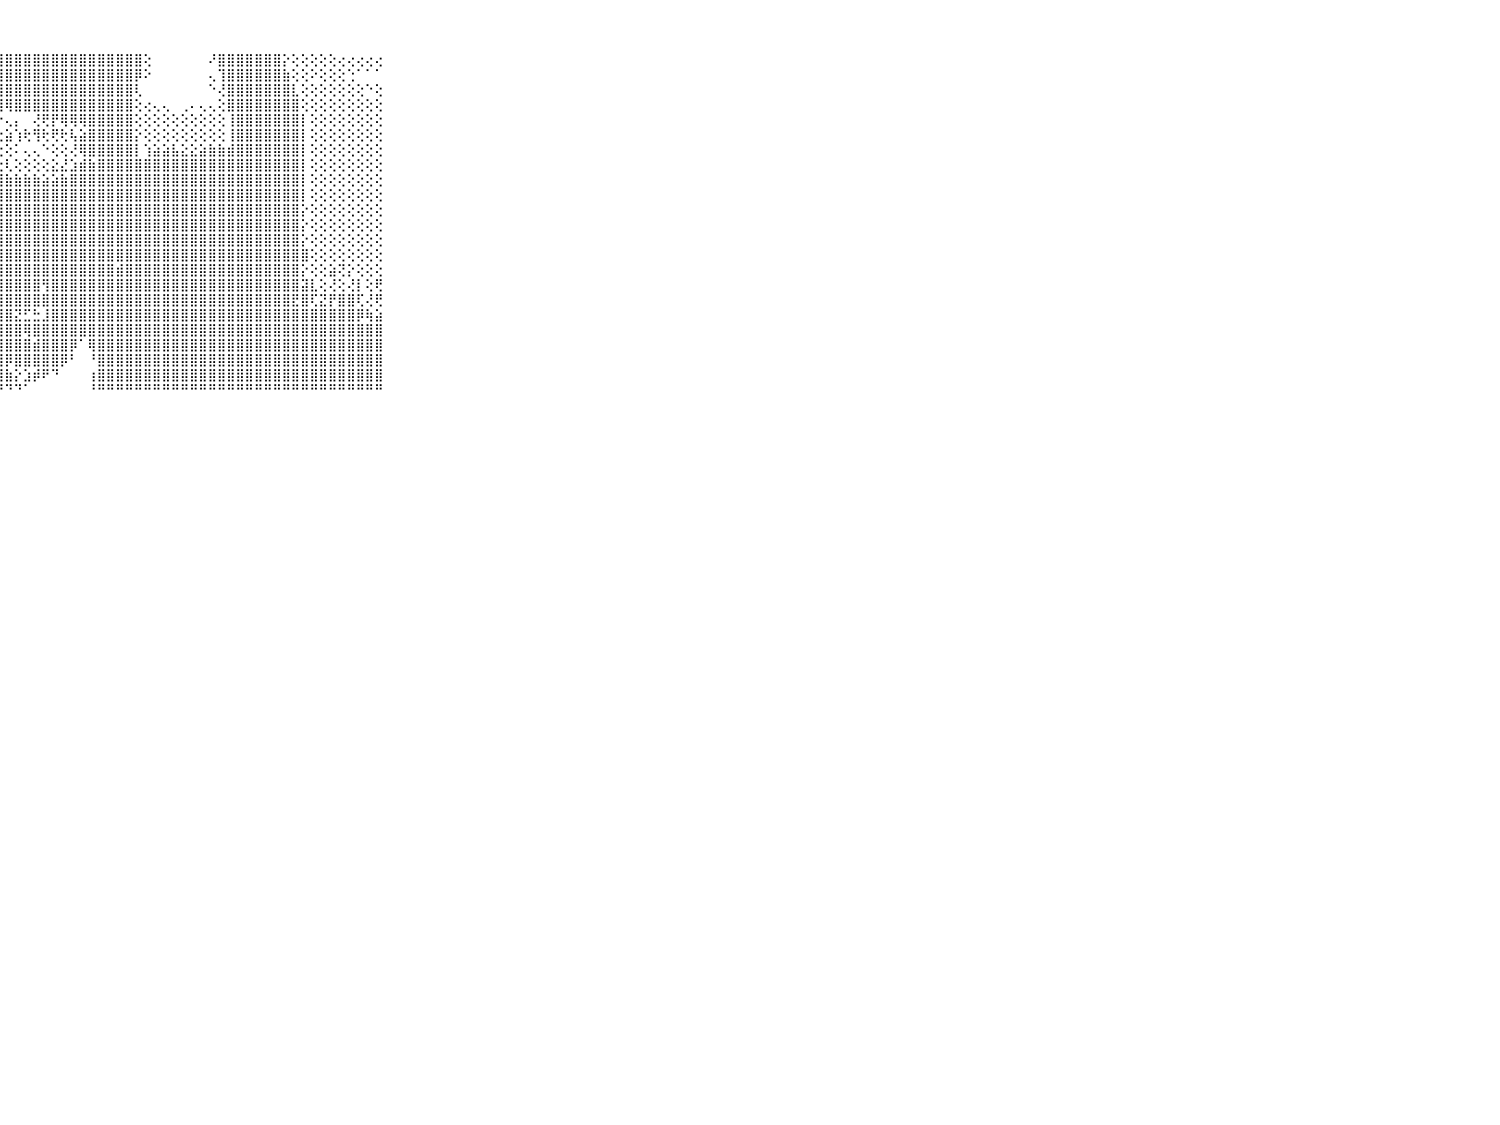

⠀⠀⠀⠀⠀⠀⠀⠀⠀⠀⠀⢸⢿⢿⣿⣿⣿⣿⣿⣿⣿⣿⣿⣿⣿⣿⣿⣿⣿⣿⣿⣿⣿⣿⣿⣿⣿⣿⣿⣿⣿⣿⣿⢕⠀⠀⠀⠀⠀⠀⠜⣿⣿⣿⣿⣿⣿⣿⡕⢕⢕⢕⢕⢕⢔⢔⢔⢔⢔⠀⠀⠀⠀⠀⠀⠀⠀⠀⠀⠀⠀
⠀⠀⠀⠀⠀⠀⠀⠀⠀⠀⠀⢕⡕⢸⣿⣿⣿⣿⣿⣿⣿⣿⣿⣿⣿⣿⣿⣿⣿⣿⣿⣿⣿⣿⣿⣿⣿⣿⣿⣿⣿⣿⡿⠕⠀⠀⠀⠀⠀⠀⢄⢹⣿⣿⣿⣿⣿⣿⣷⢕⢕⠕⢕⢕⢕⢑⠁⠁⠁⠀⠀⠀⠀⠀⠀⠀⠀⠀⠀⠀⠀
⠀⠀⠀⠀⠀⠀⠀⠀⠀⠀⠀⢜⢟⣻⣻⣟⣿⣿⣿⣿⣿⣿⣿⣿⣿⣿⣵⣾⣿⣿⣿⣿⣿⣿⣿⣿⣿⣿⣿⣿⣿⣿⢇⠀⠀⠀⠀⠀⠀⠀⠑⢜⣿⣿⣿⣿⣿⣿⣿⣇⢕⢕⢕⢕⢕⢕⢕⠑⢕⠀⠀⠀⠀⠀⠀⠀⠀⠀⠀⠀⠀
⠀⠀⠀⠀⠀⠀⠀⠀⠀⠀⠀⢵⣧⣿⣿⣿⣿⣿⣿⣿⣿⣿⣿⣿⣿⣿⣿⣿⢿⣿⣿⣿⣿⣿⣿⣿⣿⣿⣿⣿⣿⣿⢕⢔⢄⢄⠀⢀⠄⢄⢄⢕⣿⣿⣿⣿⣿⣿⣿⣿⢕⢕⢕⢕⢕⢕⢕⢕⢕⠀⠀⠀⠀⠀⠀⠀⠀⠀⠀⠀⠀
⠀⠀⠀⠀⠀⠀⠀⠀⠀⠀⠀⢜⣵⢕⣽⣿⣿⣿⣿⣿⣿⣿⣿⢟⠟⢛⠝⠑⢄⡄⠀⢜⢟⡟⢿⢿⢿⣿⣿⣿⣿⣿⢕⢕⢕⢕⢕⢕⢕⢕⢕⢕⢸⣿⣿⣿⣿⣿⣿⣿⡇⢕⢕⢕⢕⢕⢕⢕⢕⠀⠀⠀⠀⠀⠀⠀⠀⠀⠀⠀⠀
⠀⠀⠀⠀⠀⠀⠀⠀⠀⠀⠀⢻⣿⣿⣿⣿⣿⣿⣿⣿⣾⢟⢟⠑⠀⢀⢀⢕⣵⢱⢗⢻⢗⢟⢗⢧⣵⣿⣿⣿⣿⣿⡕⢕⢕⢕⢕⢕⢕⢕⢕⢕⢸⣿⣿⣿⣿⣿⣿⣿⡇⢕⢕⢕⢕⢕⢕⢕⢕⠀⠀⠀⠀⠀⠀⠀⠀⠀⠀⠀⠀
⠀⠀⠀⠀⠀⠀⠀⠀⠀⠀⠀⣵⣾⣿⣿⣿⣿⣿⣿⣿⢟⢕⢕⢕⢵⡅⢚⢕⢕⠅⢄⢄⠑⢕⢕⢜⢿⣿⣿⣿⣿⣿⡇⢱⣵⣵⣧⣕⣕⣵⣷⣷⣾⣿⣿⣿⣿⣿⣿⣿⡇⢕⢕⢕⢕⢕⢕⢕⢕⠀⠀⠀⠀⠀⠀⠀⠀⠀⠀⠀⠀
⠀⠀⠀⠀⠀⠀⠀⠀⠀⠀⠀⣿⣿⣿⣿⣿⣿⣿⣿⡇⢕⡷⡕⢎⢝⢕⢕⢕⢇⢕⢕⢕⢕⣕⣜⣱⣾⣷⣿⣿⣿⣿⣿⣿⣿⣿⣿⣿⣿⣿⣿⣿⣿⣿⣿⣿⣿⣿⣿⣿⡇⢕⢕⢕⢕⢕⢕⢕⢕⠀⠀⠀⠀⠀⠀⠀⠀⠀⠀⠀⠀
⠀⠀⠀⠀⠀⠀⠀⠀⠀⠀⠀⢿⣿⣿⣿⣿⣿⣿⣿⡧⢕⢕⢺⣳⣷⣷⣾⣿⣷⣷⣷⣷⣵⣵⣷⣿⣿⣿⣿⣿⣿⣿⣿⣿⣿⣿⣿⣿⣿⣿⣿⣿⣿⣿⣿⣿⣿⣿⣿⣿⡇⢕⢕⢕⢕⢕⢕⢕⢕⠀⠀⠀⠀⠀⠀⠀⠀⠀⠀⠀⠀
⠀⠀⠀⠀⠀⠀⠀⠀⠀⠀⠀⢸⣿⣿⣿⣿⣿⣿⣾⡕⢕⢕⣼⣿⣿⣿⣿⣿⣿⣿⣿⣿⣿⣿⣿⣿⣿⣿⣿⣿⣿⣿⣿⣿⣿⣿⣿⣿⣿⣿⣿⣿⣿⣿⣿⣿⣿⣿⣿⣿⡇⢕⢕⢕⢕⢕⢕⢕⢕⠀⠀⠀⠀⠀⠀⠀⠀⠀⠀⠀⠀
⠀⠀⠀⠀⠀⠀⠀⠀⠀⠀⠀⡿⢿⢟⢿⣿⣿⣿⣿⢇⠑⢕⣿⣿⣿⣿⣿⣿⣿⣿⣿⣿⣿⣿⣿⣿⣿⣿⣿⣿⣿⣿⣿⣿⣿⣿⣿⣿⣿⣿⣿⣿⣿⣿⣿⣿⣿⣿⣿⣿⡕⢕⢕⢕⢕⢕⢕⢕⢕⠀⠀⠀⠀⠀⠀⠀⠀⠀⠀⠀⠀
⠀⠀⠀⠀⠀⠀⠀⠀⠀⠀⠀⣿⣷⣷⣾⣿⣿⣿⣿⡇⢀⢕⣿⣿⣿⣿⣿⣿⣿⣿⣿⣿⣿⣿⣿⣿⣿⣿⣿⣿⣿⣿⣿⣿⣿⣿⣿⣿⣿⣿⣿⣿⣿⣿⣿⣿⣿⣿⣿⣿⡕⢕⢕⢕⢕⢕⢕⢕⢕⠀⠀⠀⠀⠀⠀⠀⠀⠀⠀⠀⠀
⠀⠀⠀⠀⠀⠀⠀⠀⠀⠀⠀⣿⣿⣿⣿⣿⣿⣿⣿⣧⢕⢱⣿⣿⣿⣿⣿⣿⣿⣿⣿⣿⣿⣿⣿⣿⣿⣿⣿⣿⣿⣿⣿⣿⣿⣿⣿⣿⣿⣿⣿⣿⣿⣿⣿⣿⣿⣿⣿⣿⡕⢕⢕⢕⢕⢕⢕⢕⢕⠀⠀⠀⠀⠀⠀⠀⠀⠀⠀⠀⠀
⠀⠀⠀⠀⠀⠀⠀⠀⠀⠀⠀⣿⣿⣿⣿⣿⣿⣿⣿⣿⣷⣼⣿⣿⣿⣿⣿⣿⣿⣿⣿⣿⣿⣿⣿⣿⣿⣿⣿⣿⣿⣿⣿⣿⣿⣿⣿⣿⣿⣿⣿⣿⣿⣿⣿⣿⣿⣿⣿⣿⣿⢕⢕⢕⢕⢕⢕⢕⢕⠀⠀⠀⠀⠀⠀⠀⠀⠀⠀⠀⠀
⠀⠀⠀⠀⠀⠀⠀⠀⠀⠀⠀⣿⣿⣿⣿⣿⣿⣿⣿⣿⣿⣿⣿⣿⣿⣿⣿⣿⣿⣿⣿⣿⣿⣿⣿⣿⣿⣿⣿⣿⣾⣿⣿⣿⣿⣿⣿⣿⣿⣿⣿⣿⣿⣿⣿⣿⣿⣿⣿⣿⡕⢕⢕⣵⢝⡕⢕⢕⢕⠀⠀⠀⠀⠀⠀⠀⠀⠀⠀⠀⠀
⠀⠀⠀⠀⠀⠀⠀⠀⠀⠀⠀⣿⣿⣿⣿⣿⣿⣿⣿⣿⣿⣿⣿⣿⣿⣿⣿⣿⣿⣿⣿⣿⢻⣿⣿⣿⣿⣿⣿⣿⣿⣿⣿⣿⣿⣿⣿⣿⣿⣿⣿⣿⣿⣿⣿⣿⣿⣿⣿⣿⣽⣇⢕⢜⢕⢜⡇⢕⢟⠀⠀⠀⠀⠀⠀⠀⠀⠀⠀⠀⠀
⠀⠀⠀⠀⠀⠀⠀⠀⠀⠀⠀⣿⣿⣿⣿⣿⣿⣿⣿⣿⣿⣿⣿⣿⣿⣿⣿⣿⣿⣿⣿⣿⣿⣿⣿⣿⣿⣿⣿⣿⣿⣿⣿⣿⣿⣿⣿⣿⣿⣿⣿⣿⣿⣿⣿⣿⣿⣿⣿⣟⣿⢏⣝⡟⣿⣿⢏⢜⢟⠀⠀⠀⠀⠀⠀⠀⠀⠀⠀⠀⠀
⠀⠀⠀⠀⠀⠀⠀⠀⠀⠀⠀⣿⣿⣿⣿⣿⣿⣿⣿⣿⣿⣿⣿⣿⣿⣿⣿⣿⣿⣝⣋⣓⣸⣿⣿⣿⣿⣿⣿⣿⣿⣿⣿⣿⣿⣿⣿⣿⣿⣿⣿⣿⣿⣿⣿⣿⣿⣿⣿⣿⣿⣿⣿⣿⣿⣿⡿⢷⣵⠀⠀⠀⠀⠀⠀⠀⠀⠀⠀⠀⠀
⠀⠀⠀⠀⠀⠀⠀⠀⠀⠀⠀⣿⣿⣿⣿⣿⣿⣿⣿⣿⣿⣿⢿⣿⣿⣿⣿⣿⣿⣿⢿⣿⣿⣿⣿⣿⣿⣿⣿⣿⣿⣿⣿⣿⣿⣿⣿⣿⣿⣿⣿⣿⣿⣿⣿⣿⣿⣿⣿⣿⣿⣿⣿⣿⣿⣿⣿⣿⣿⠀⠀⠀⠀⠀⠀⠀⠀⠀⠀⠀⠀
⠀⠀⠀⠀⠀⠀⠀⠀⠀⠀⠀⣿⣿⣿⣿⣿⣿⣿⣿⣿⣿⢕⢀⣿⣿⣿⣿⣿⣿⣿⣿⣾⣿⣿⣿⡿⠁⢿⣿⣿⣿⣿⣿⣿⣿⣿⣿⣿⣿⣿⣿⣿⣿⣿⣿⣿⣿⣿⣿⣿⣿⣿⣿⣿⣿⣿⣿⣿⣿⠀⠀⠀⠀⠀⠀⠀⠀⠀⠀⠀⠀
⠀⠀⠀⠀⠀⠀⠀⠀⠀⠀⠀⣿⣿⣿⣿⣿⣿⣿⣿⣿⡇⠄⢕⢻⣿⣿⣿⣿⡿⣿⣿⣿⣿⣿⡿⠃⠀⠘⣿⣿⣿⣿⣿⣿⣿⣿⣿⣿⣿⣿⣿⣿⣿⣿⣿⣿⣿⣿⣿⣿⣿⣿⣿⣿⣿⣿⣿⣿⣿⠀⠀⠀⠀⠀⠀⠀⠀⠀⠀⠀⠀
⠀⠀⠀⠀⠀⠀⠀⠀⠀⠀⠀⣿⣿⣿⣿⣿⣿⣿⣿⣿⢇⢕⢔⢑⢝⢿⣿⣿⣷⡕⣱⡾⠟⠙⠀⠀⠀⢰⣿⣿⣿⣿⣿⣿⣿⣿⣿⣿⣿⣿⣿⣿⣿⣿⣿⣿⣿⣿⣿⣿⣿⣿⣿⣿⣿⣿⣿⣿⣿⠀⠀⠀⠀⠀⠀⠀⠀⠀⠀⠀⠀
⠀⠀⠀⠀⠀⠀⠀⠀⠀⠀⠀⠛⠛⠛⠛⠛⠛⠛⠛⠛⠑⠁⠑⠑⠑⠑⠘⠙⠙⠙⠁⠀⠀⠀⠀⠀⠀⠘⠛⠛⠛⠛⠛⠛⠛⠛⠛⠛⠛⠛⠛⠛⠛⠛⠛⠛⠛⠛⠛⠛⠛⠛⠛⠛⠛⠛⠛⠛⠛⠀⠀⠀⠀⠀⠀⠀⠀⠀⠀⠀⠀